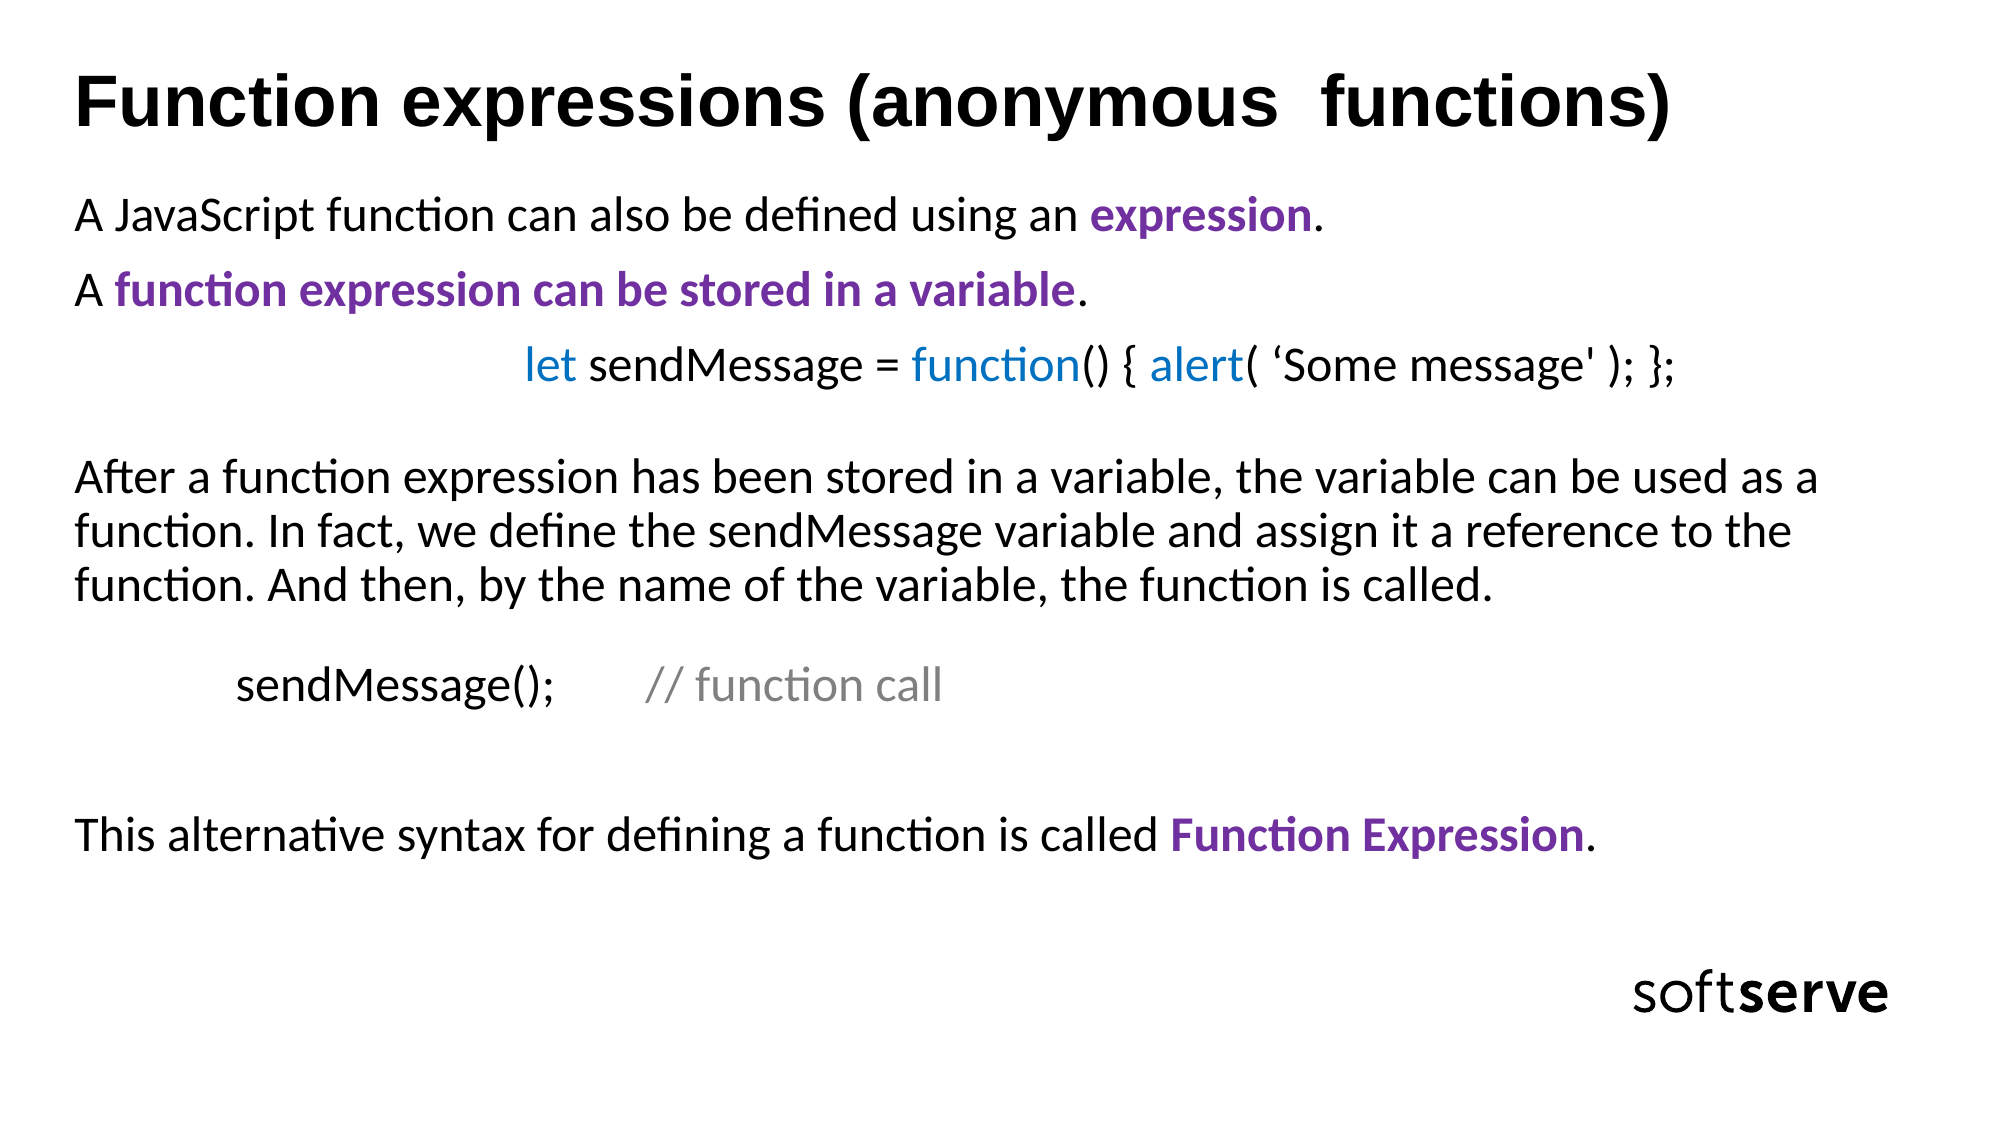

# Function expressions (anonymous  functions)
A JavaScript function can also be defined using an expression.
A function expression can be stored in a variable.
			let sendMessage = function() { alert( ‘Some message' ); };
After a function expression has been stored in a variable, the variable can be used as a function. In fact, we define the sendMessage variable and assign it a reference to the function. And then, by the name of the variable, the function is called.
	 sendMessage();        // function call

This alternative syntax for defining a function is called Function Expression.